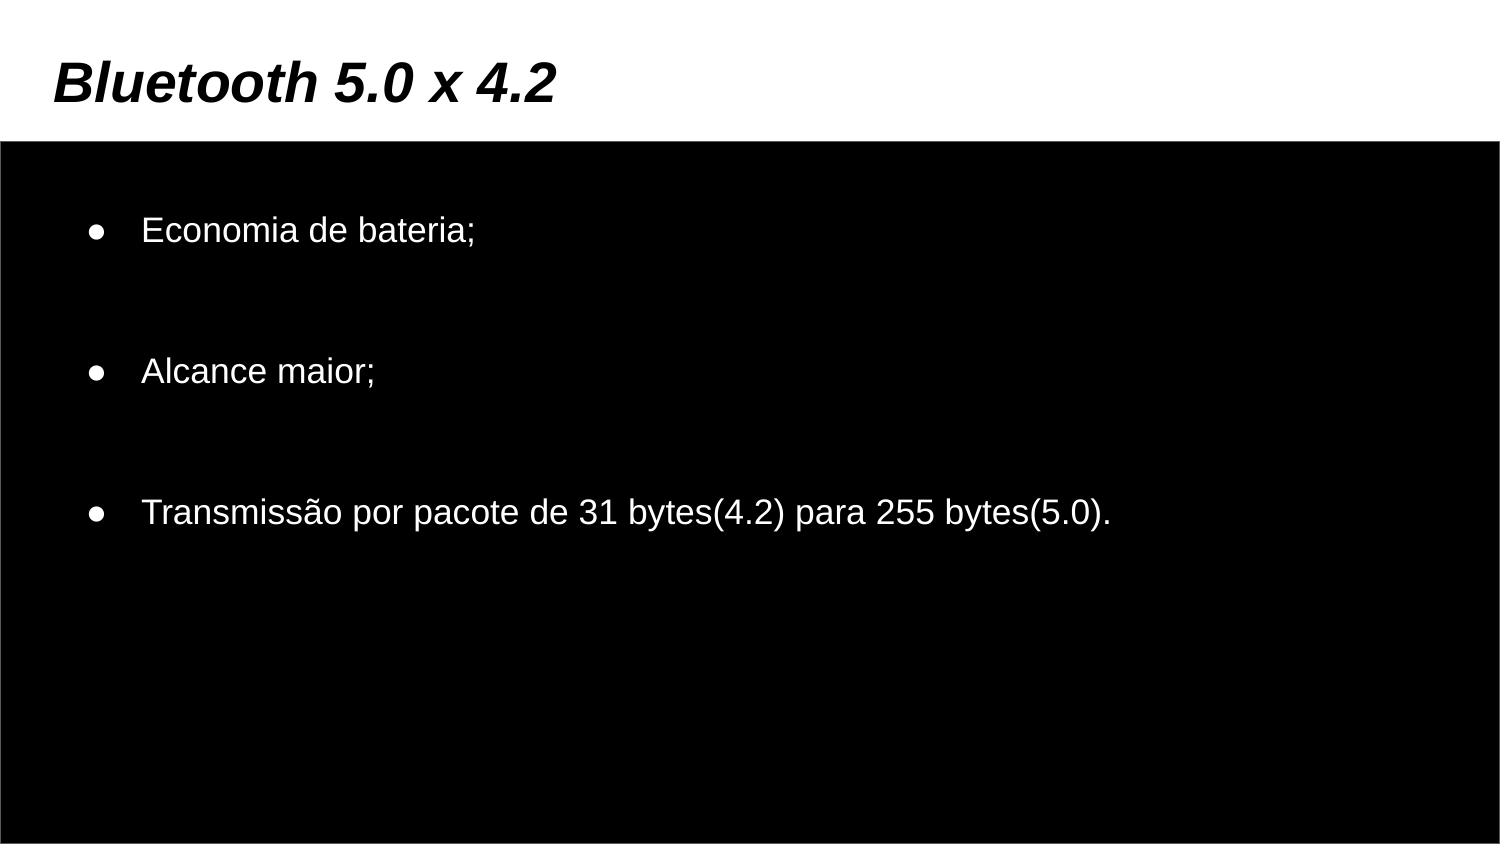

# Bluetooth 5.0 x 4.2

Economia de bateria;

Alcance maior;

Transmissão por pacote de 31 bytes(4.2) para 255 bytes(5.0).